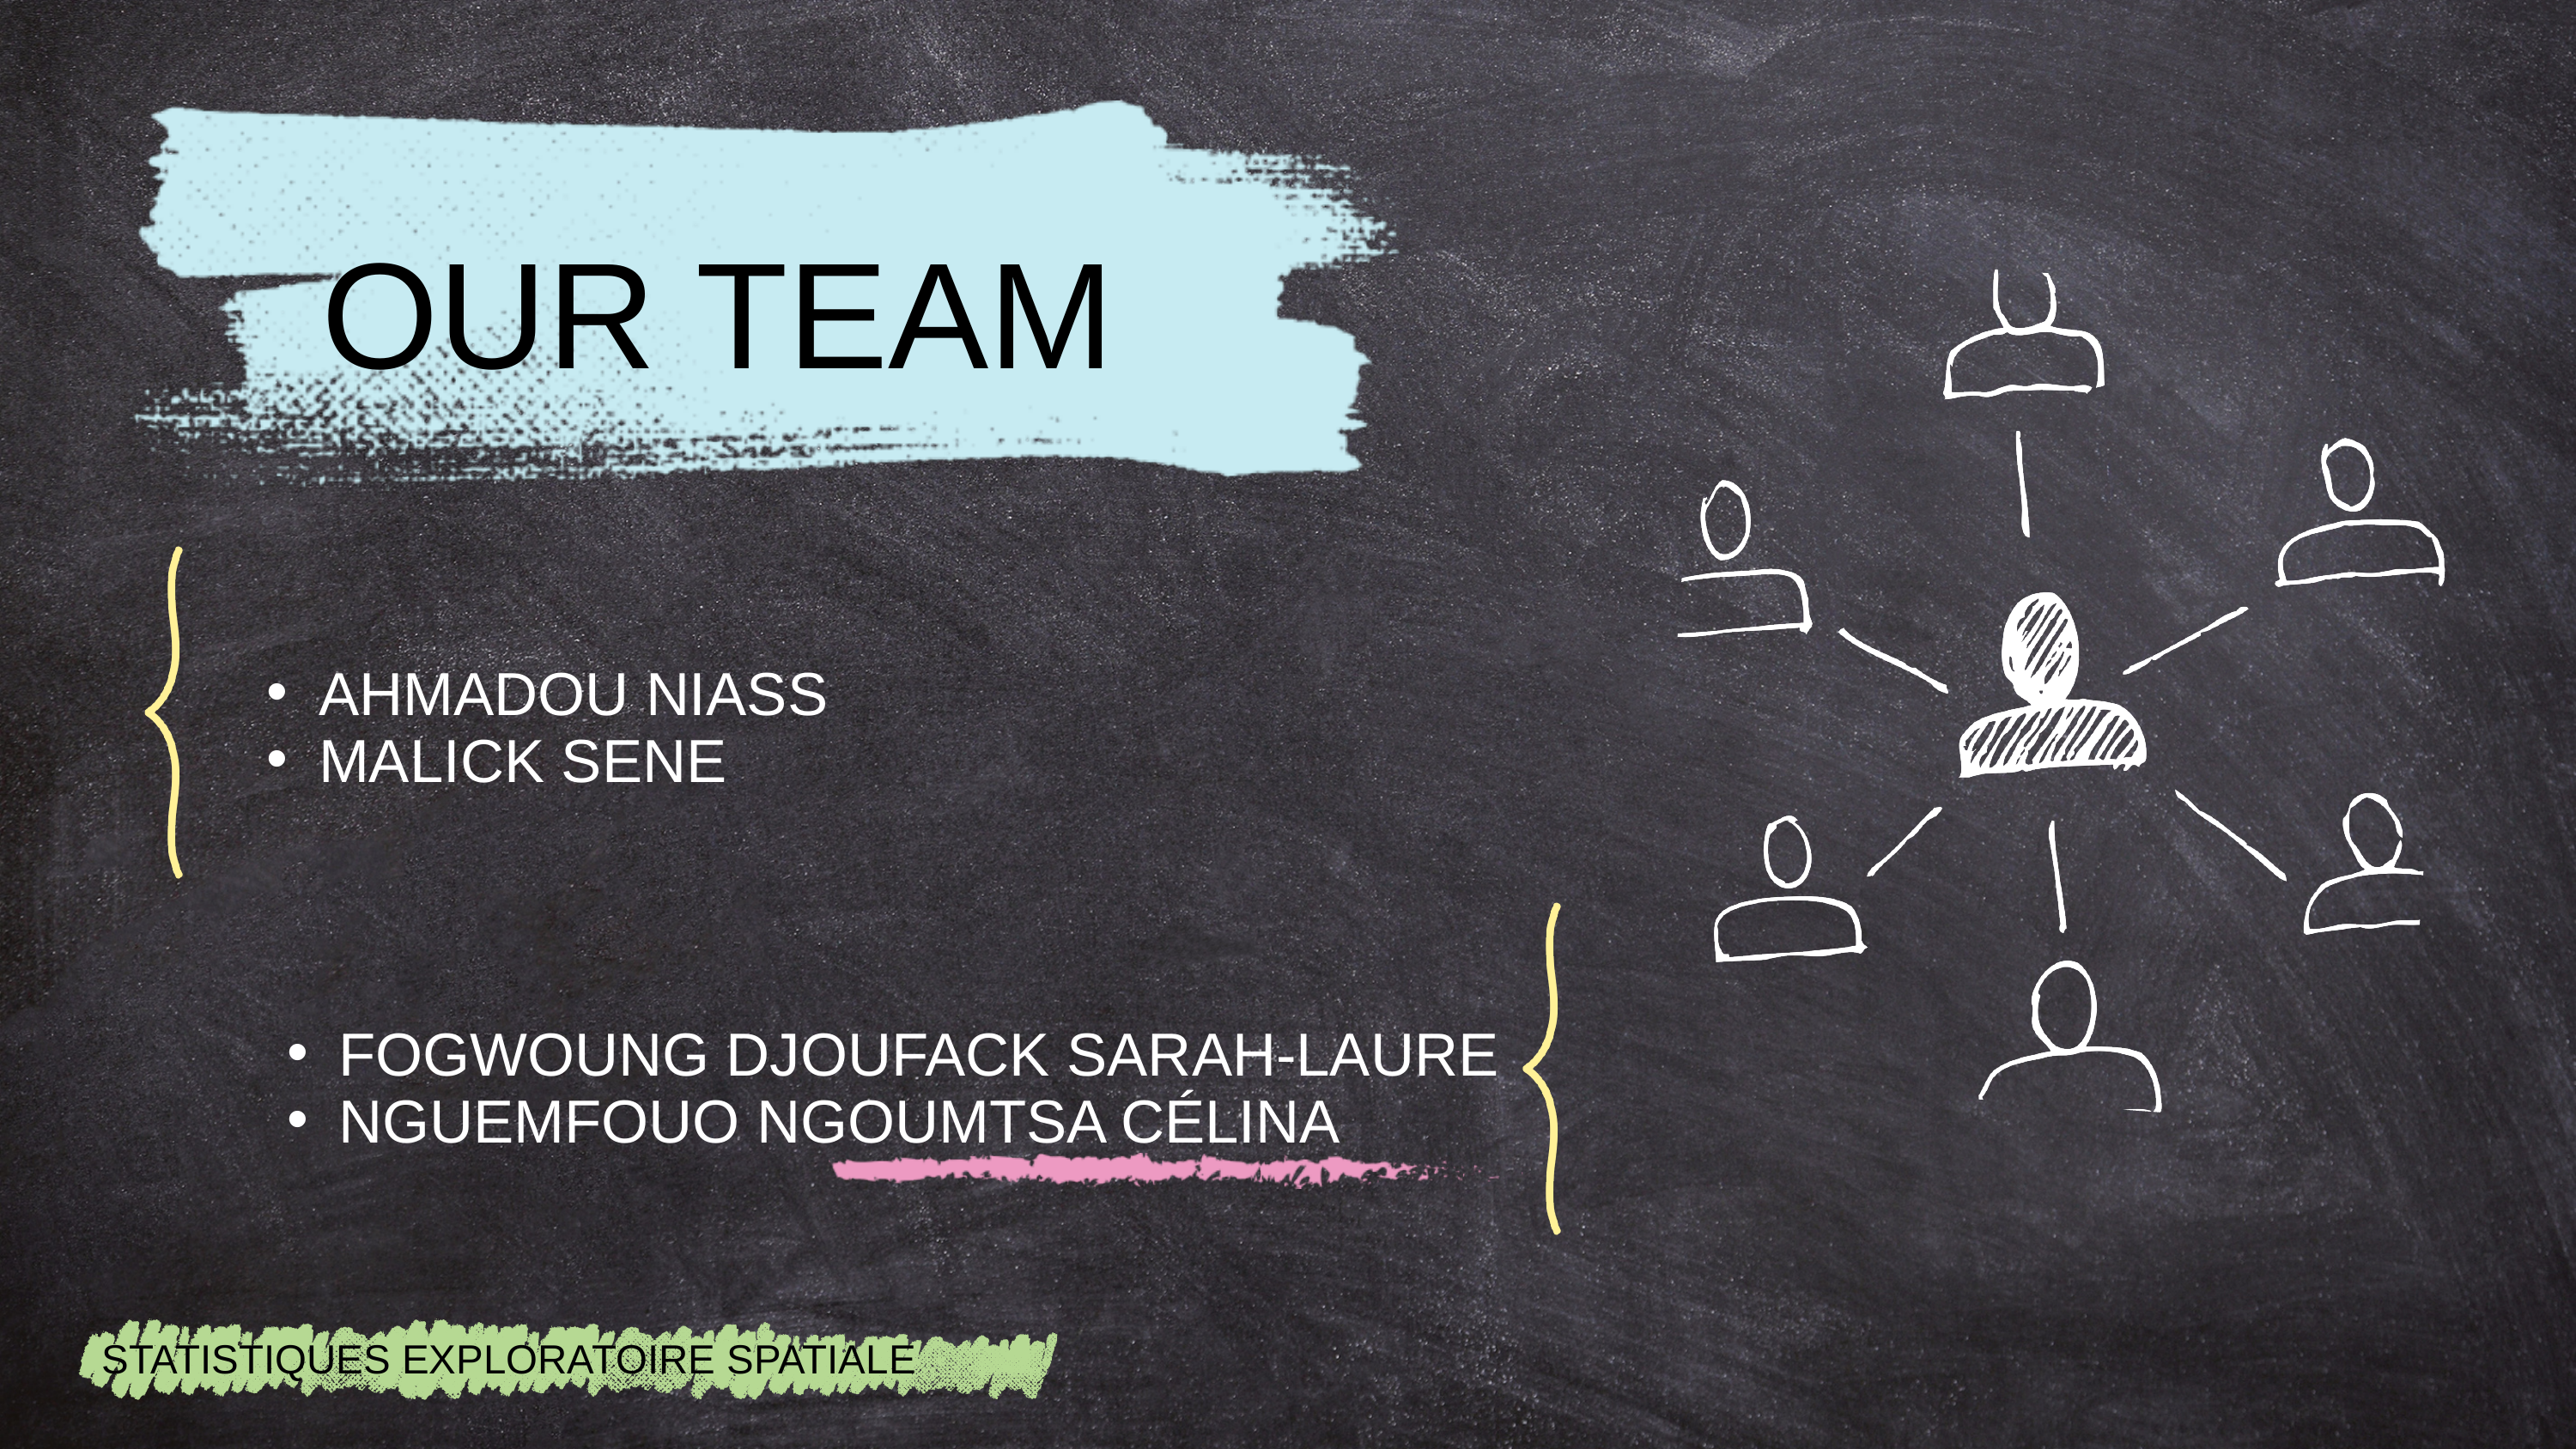

OUR TEAM

AHMADOU NIASS
MALICK SENE

FOGWOUNG DJOUFACK SARAH-LAURE
NGUEMFOUO NGOUMTSA CÉLINA

STATISTIQUES EXPLORATOIRE SPATIALE